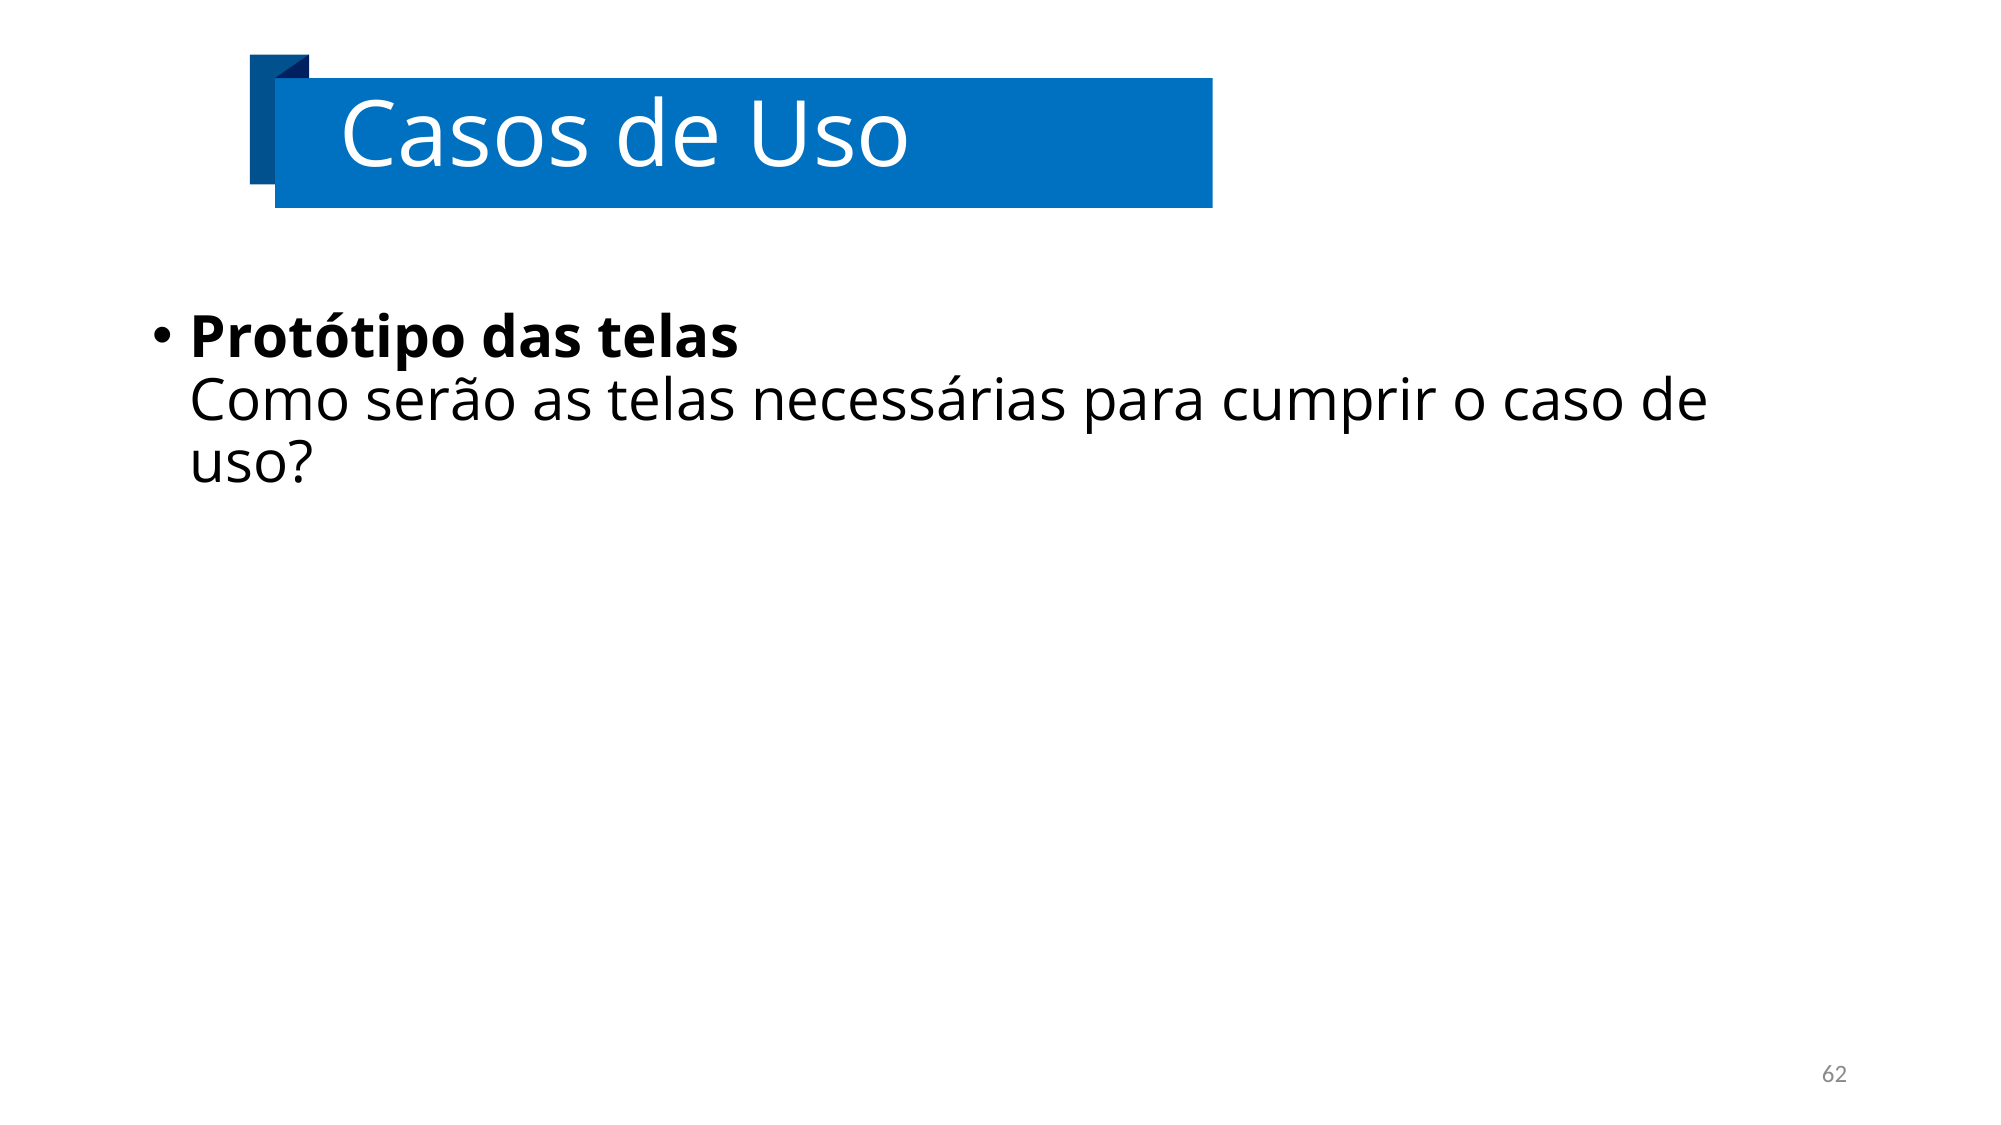

# Casos de Uso

Protótipo das telas
Como serão as telas necessárias para cumprir o caso de uso?

62